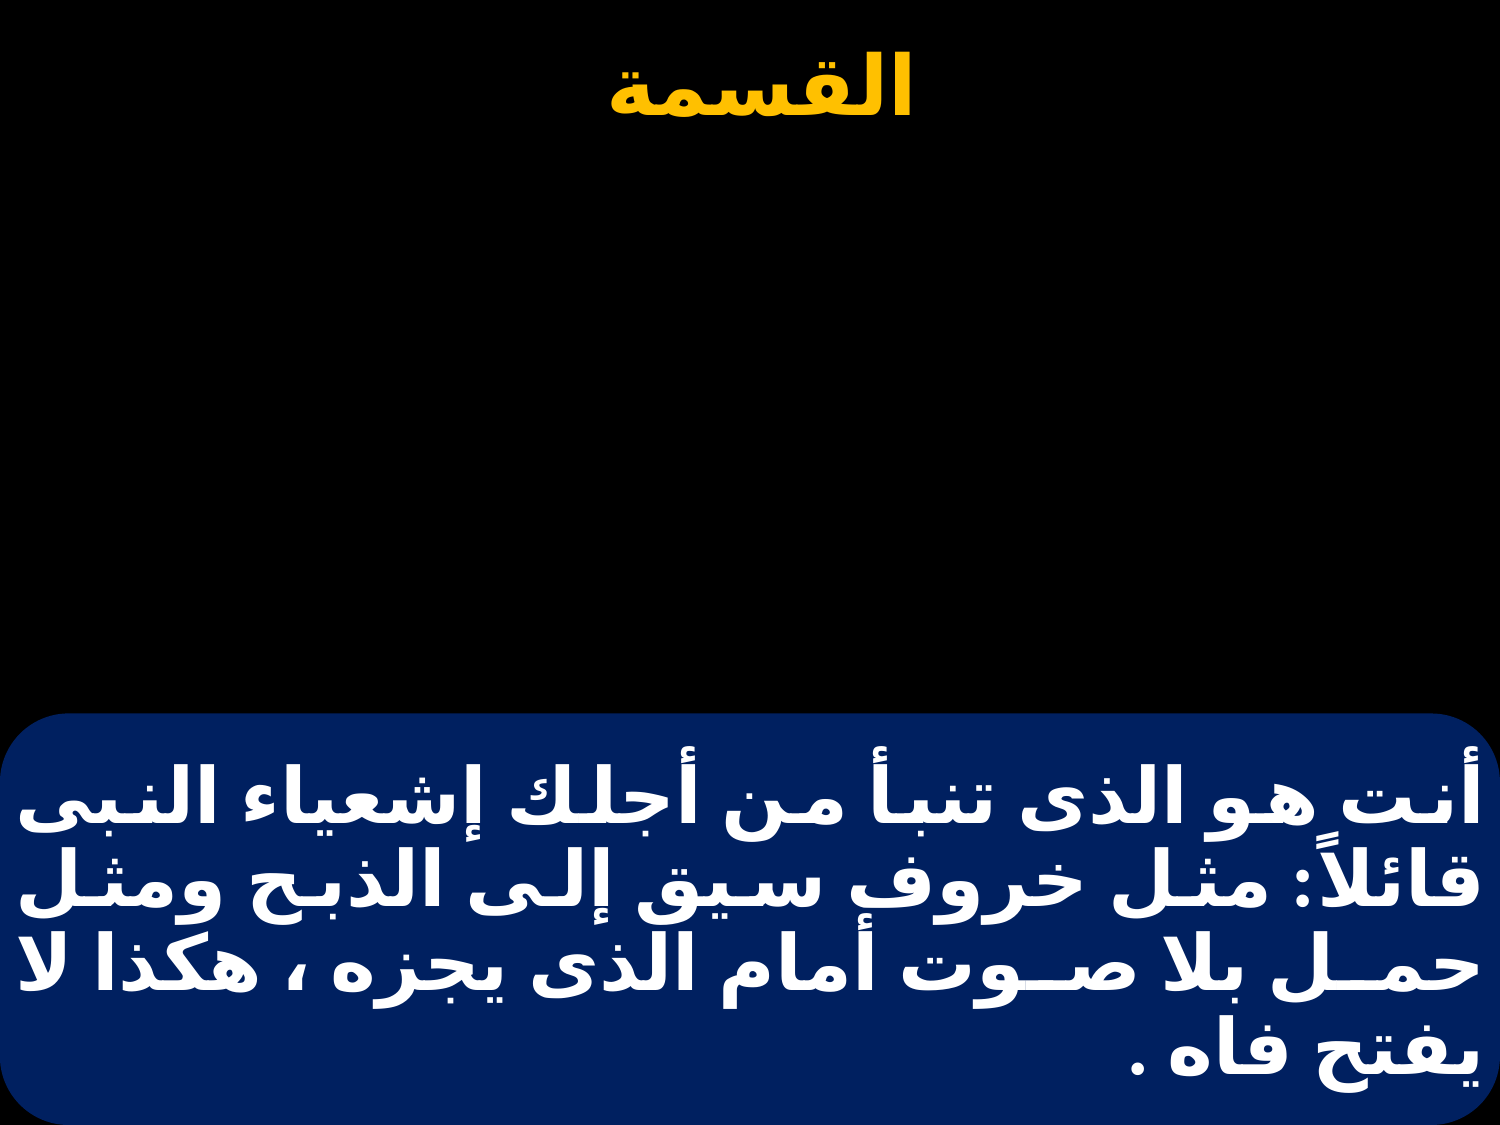

# أنت هو الذى تنبأ من أجلك إشعياء النبى قائلاً: مثل خروف سيق إلى الذبح ومثل حمل بلا صوت أمام الذى يجزه ، هكذا لا يفتح فاه .